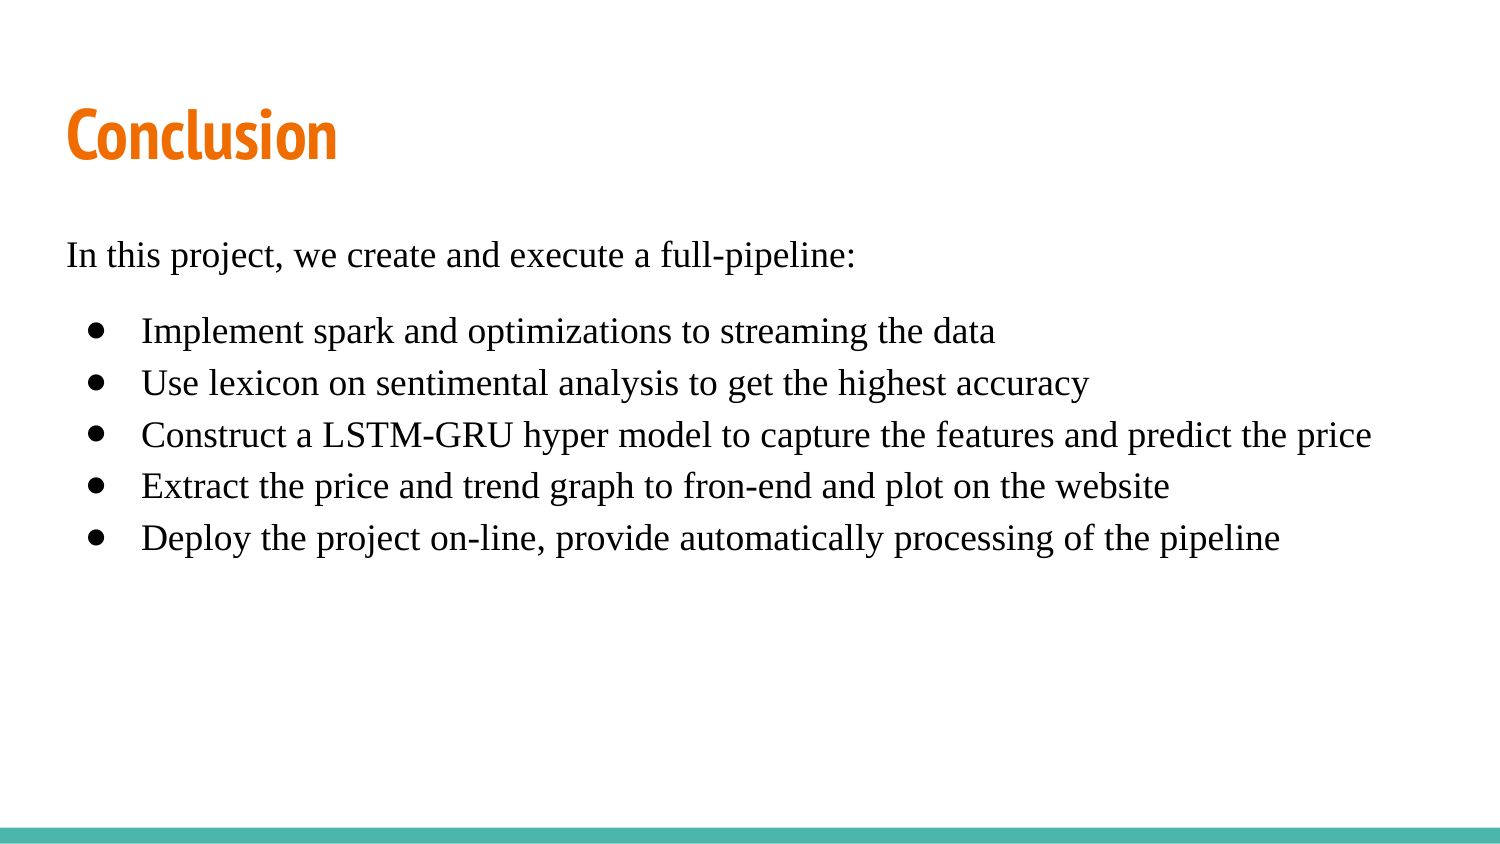

# Conclusion
In this project, we create and execute a full-pipeline:
Implement spark and optimizations to streaming the data
Use lexicon on sentimental analysis to get the highest accuracy
Construct a LSTM-GRU hyper model to capture the features and predict the price
Extract the price and trend graph to fron-end and plot on the website
Deploy the project on-line, provide automatically processing of the pipeline